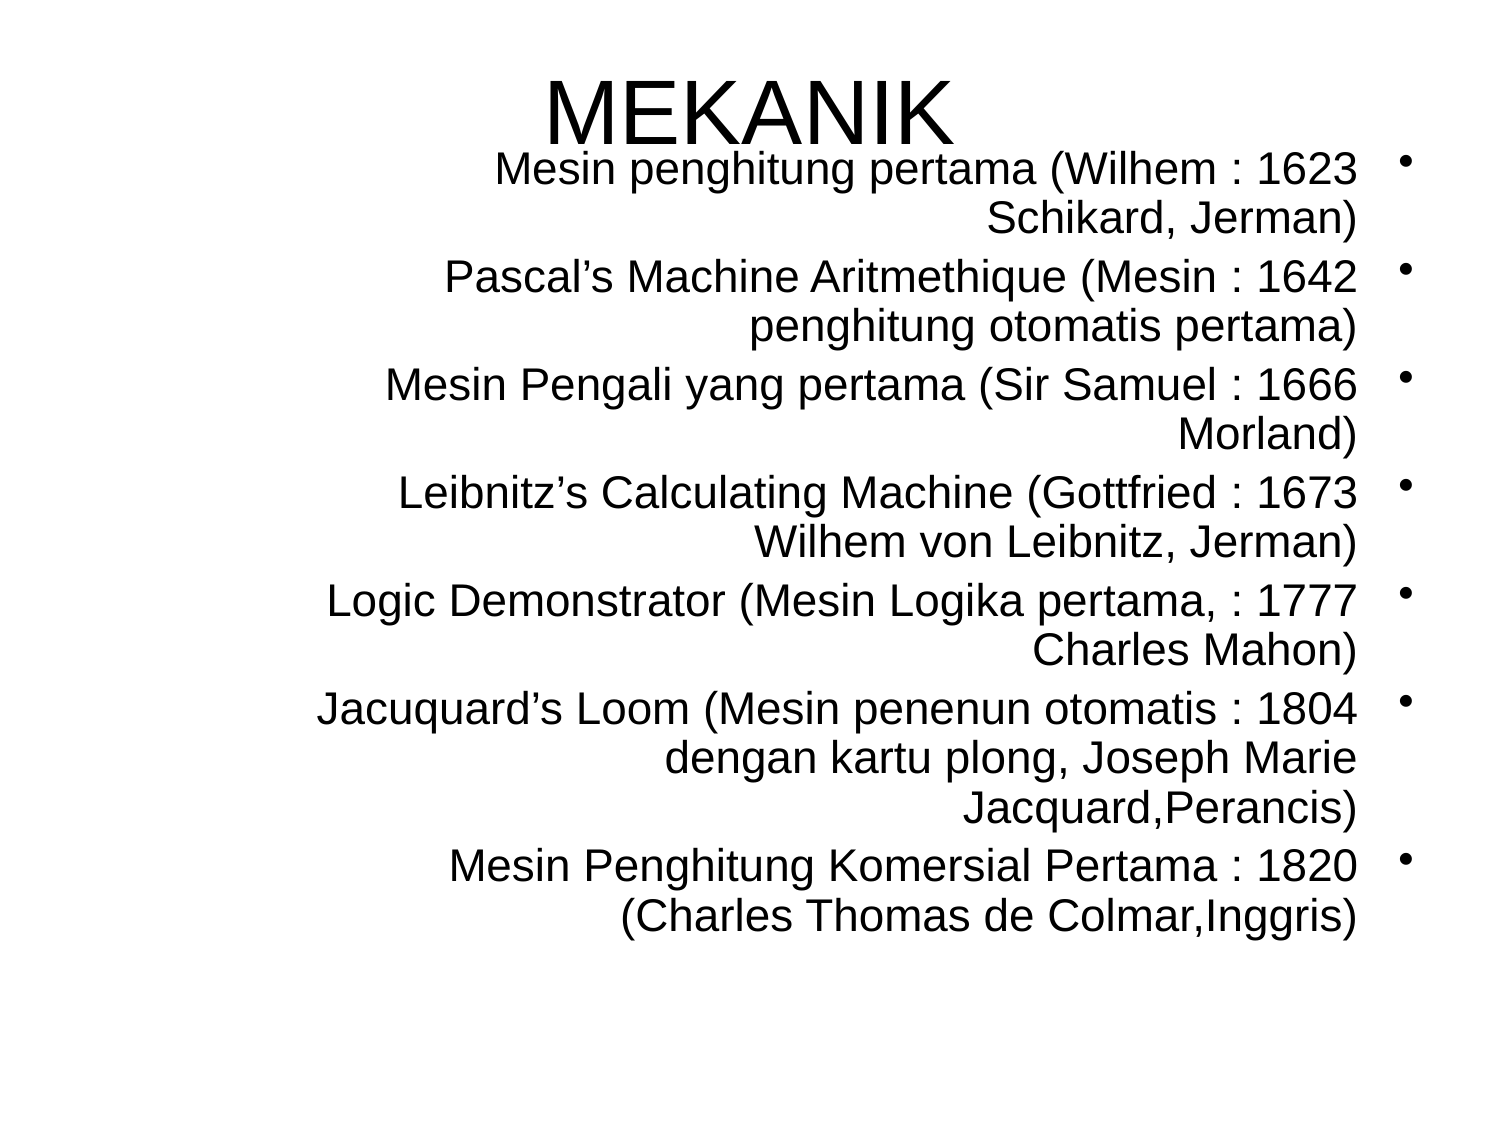

# MEKANIK
1623 : Mesin penghitung pertama (Wilhem Schikard, Jerman)
1642 : Pascal’s Machine Aritmethique (Mesin penghitung otomatis pertama)
1666 : Mesin Pengali yang pertama (Sir Samuel Morland)
1673 : Leibnitz’s Calculating Machine (Gottfried Wilhem von Leibnitz, Jerman)
1777 : Logic Demonstrator (Mesin Logika pertama, Charles Mahon)
1804 : Jacuquard’s Loom (Mesin penenun otomatis dengan kartu plong, Joseph Marie Jacquard,Perancis)
1820 : Mesin Penghitung Komersial Pertama (Charles Thomas de Colmar,Inggris)